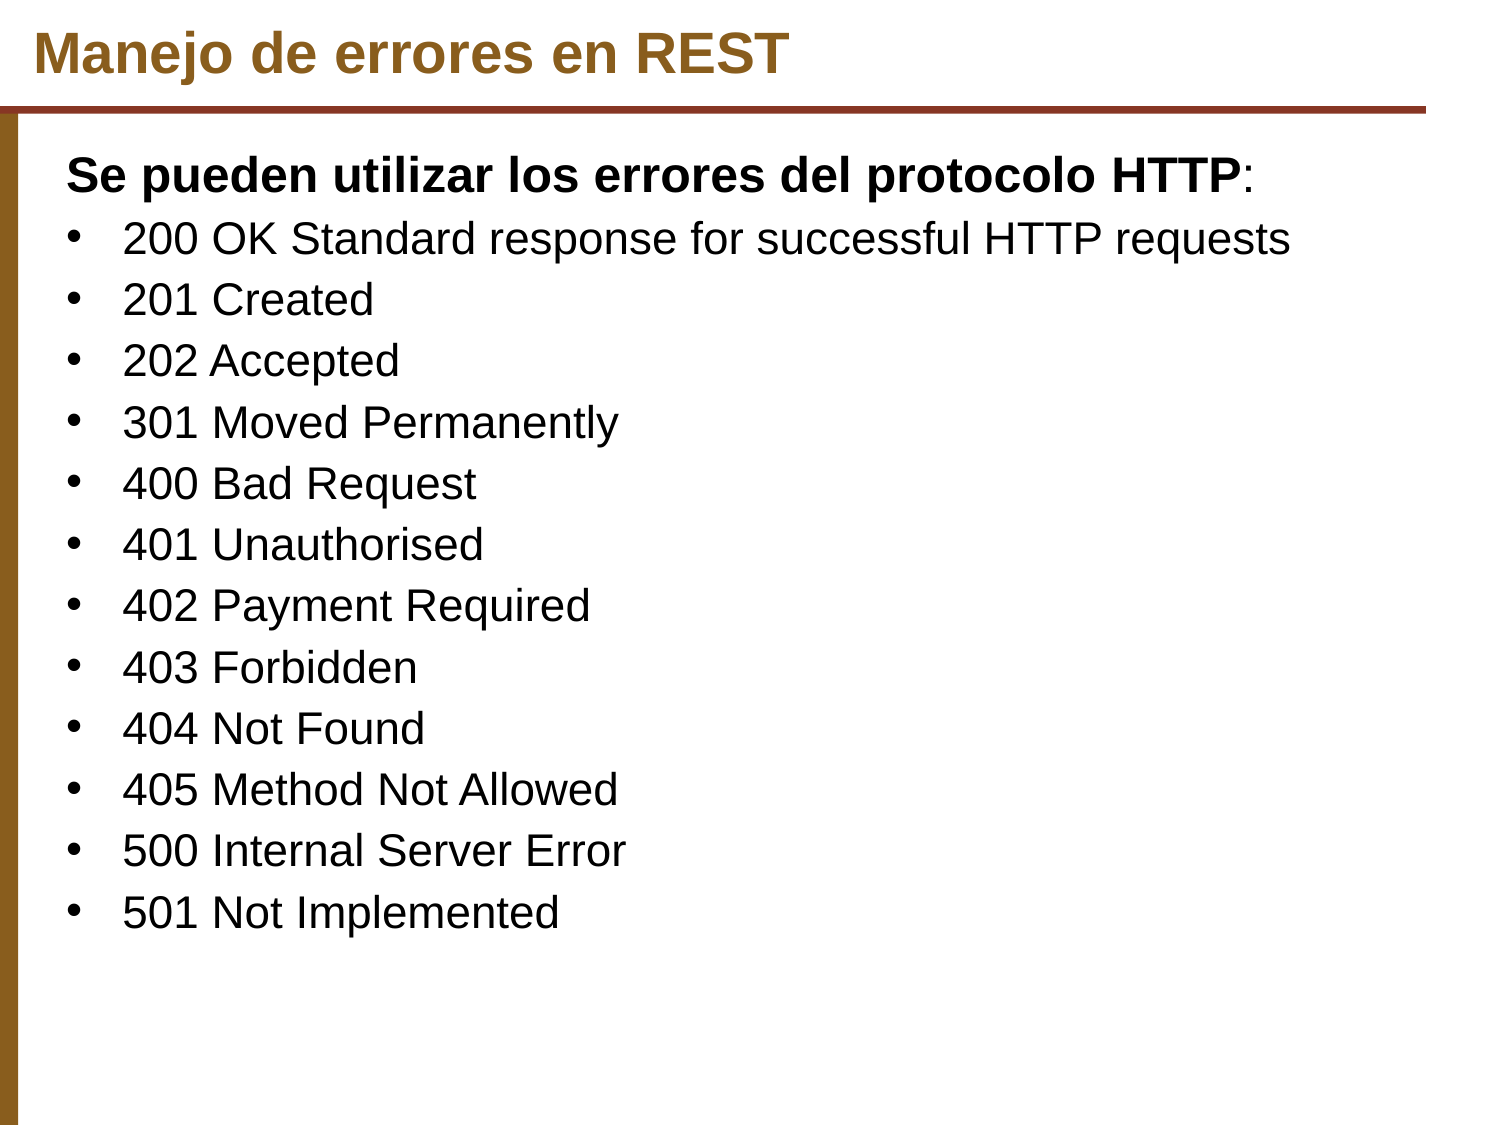

# Manejo de errores en REST
Se pueden utilizar los errores del protocolo HTTP:
200 OK Standard response for successful HTTP requests
201 Created
202 Accepted
301 Moved Permanently
400 Bad Request
401 Unauthorised
402 Payment Required
403 Forbidden
404 Not Found
405 Method Not Allowed
500 Internal Server Error
501 Not Implemented